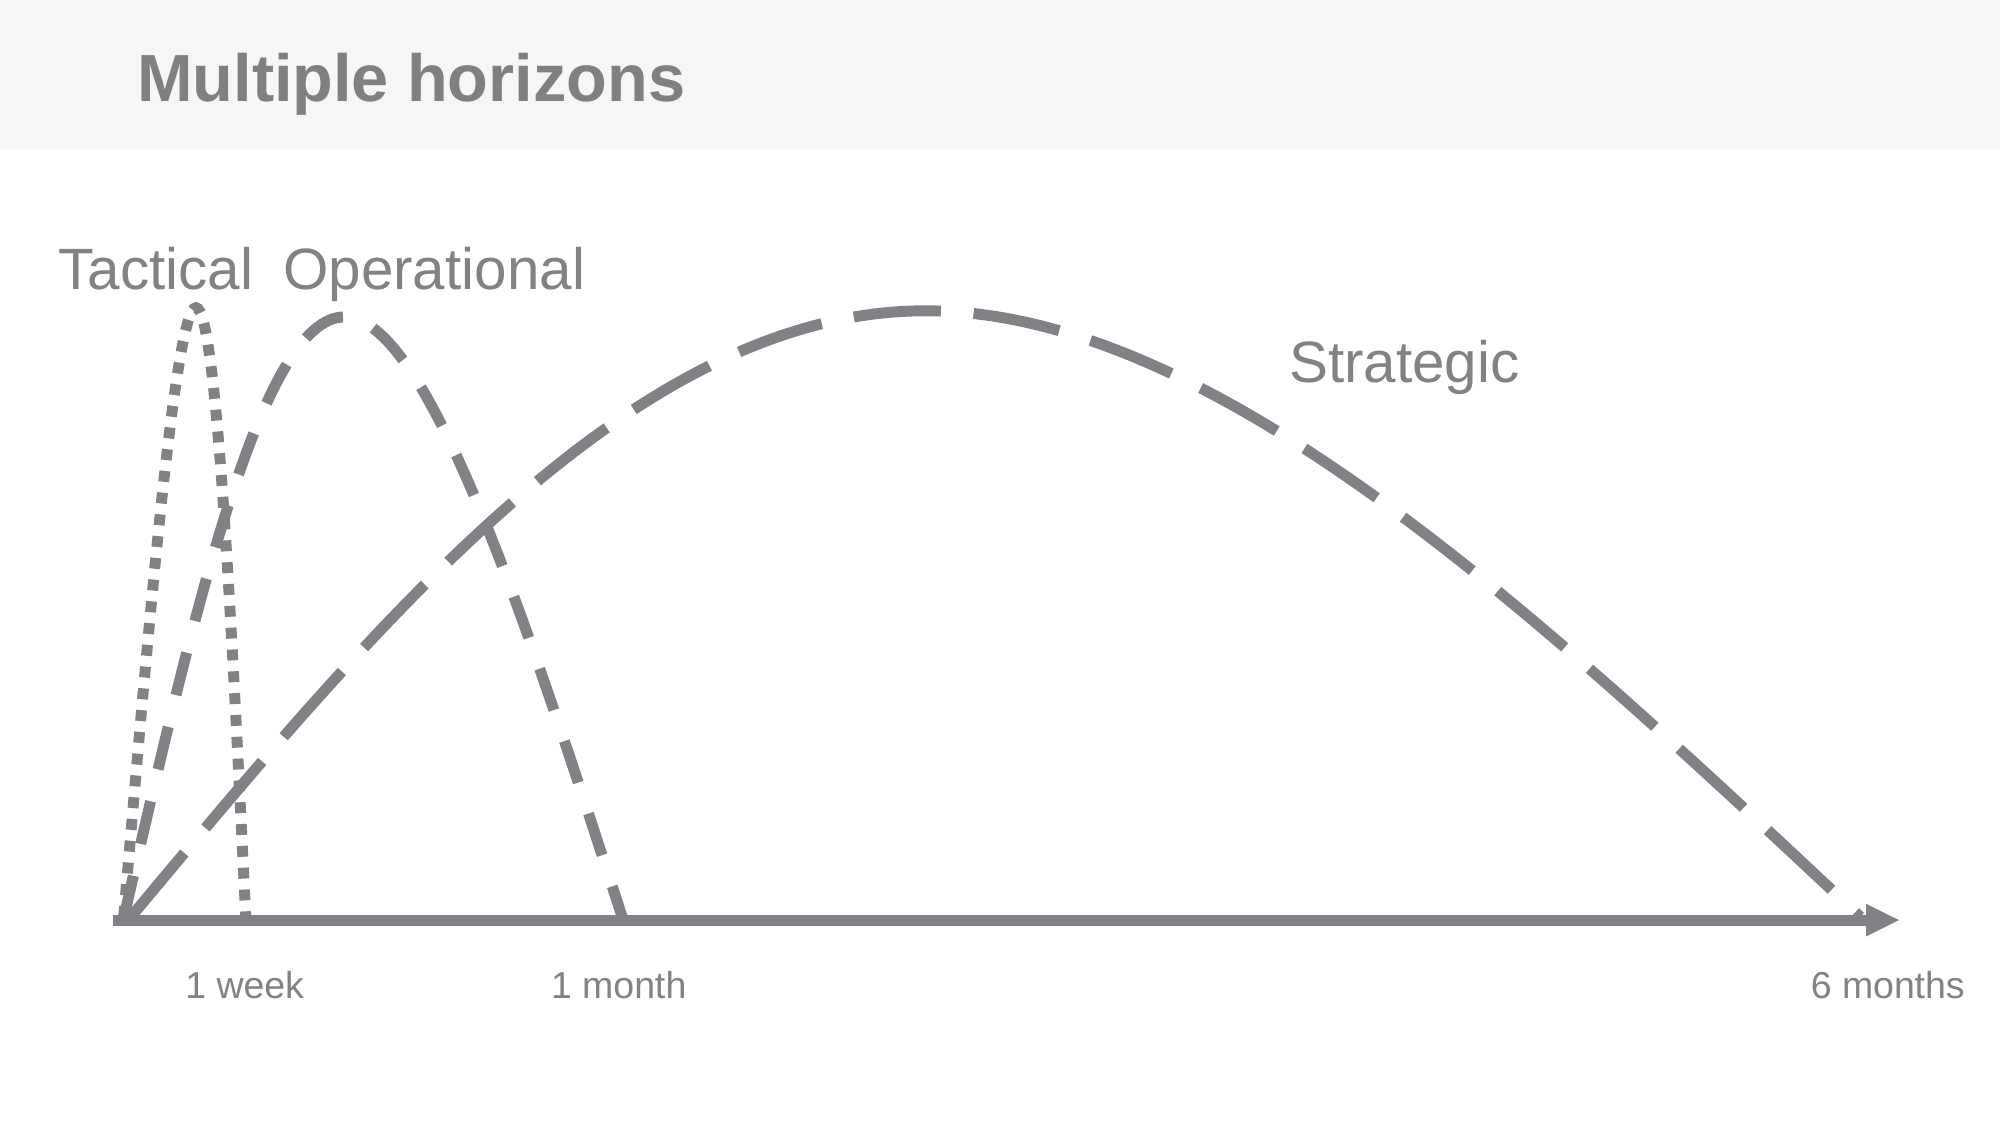

# Multiple horizons
Tactical
Operational

Strategic
1 week
1 month
6 months